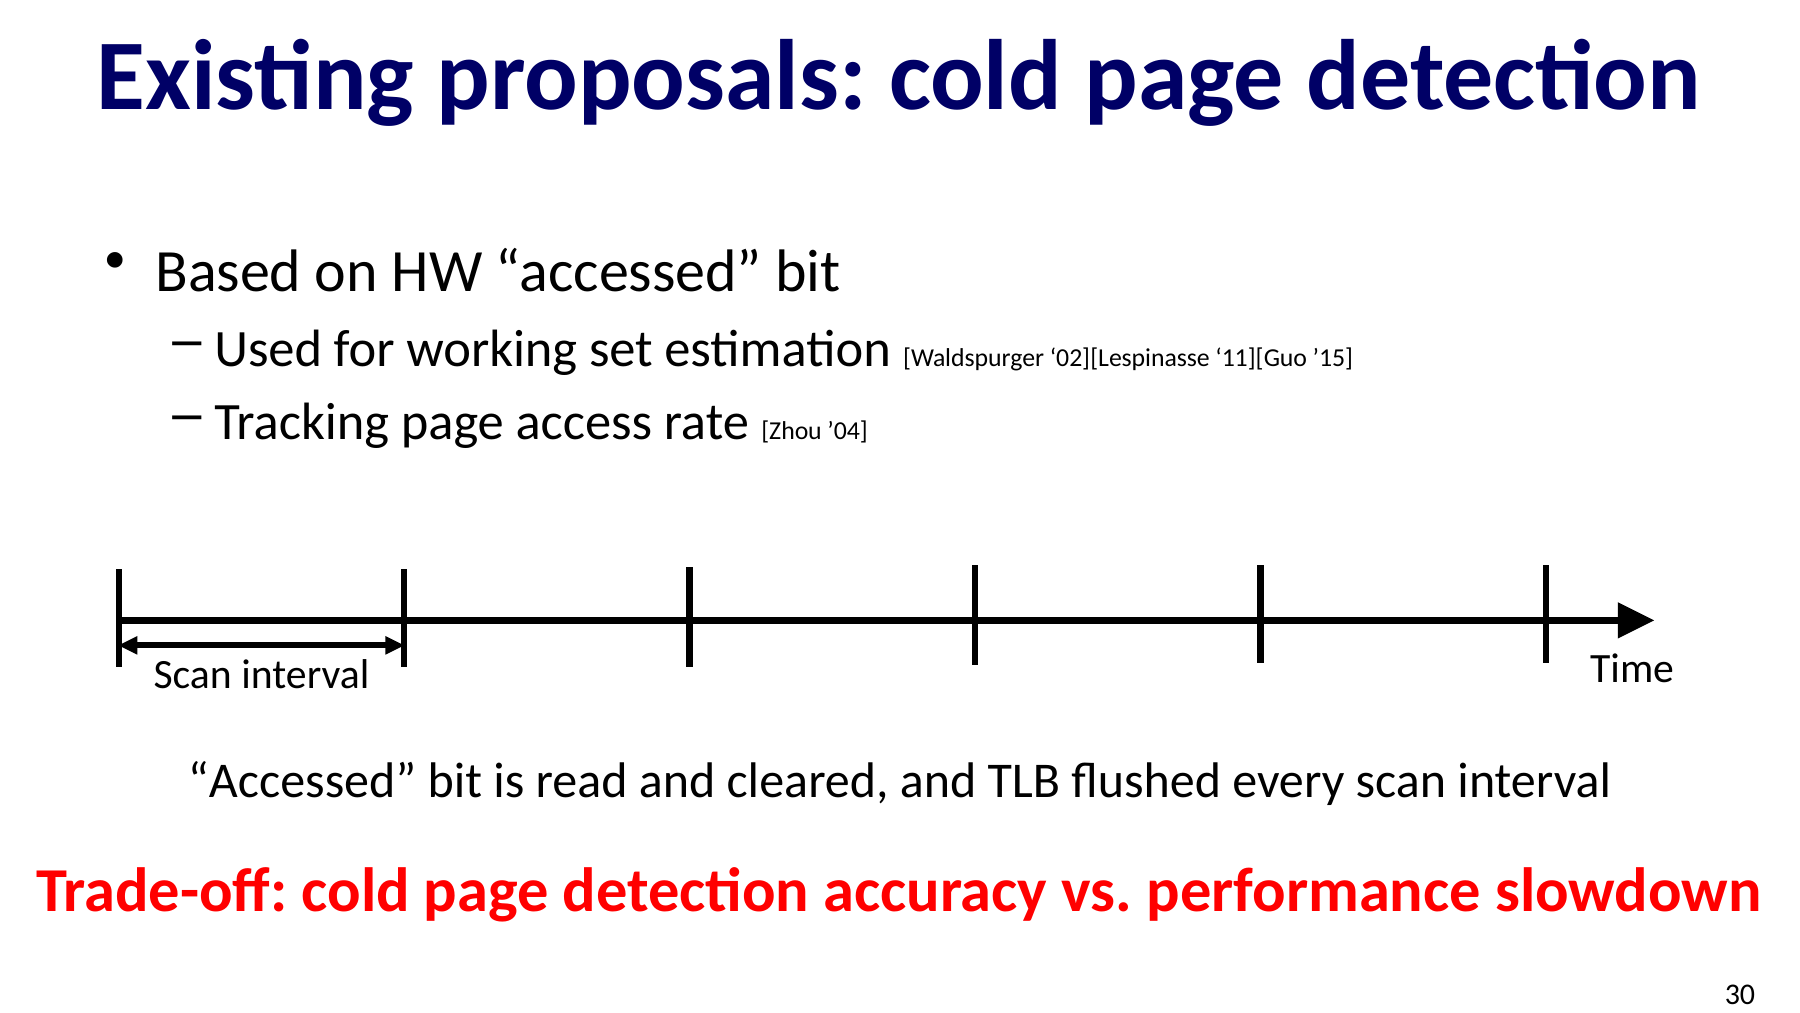

# Existing proposals: cold page detection

Based on HW “accessed” bit
Used for working set estimation [Waldspurger ‘02][Lespinasse ‘11][Guo ’15]
Tracking page access rate [Zhou ’04]
Time
Scan interval
“Accessed” bit is read and cleared, and TLB flushed every scan interval
Trade-off: cold page detection accuracy vs. performance slowdown
30